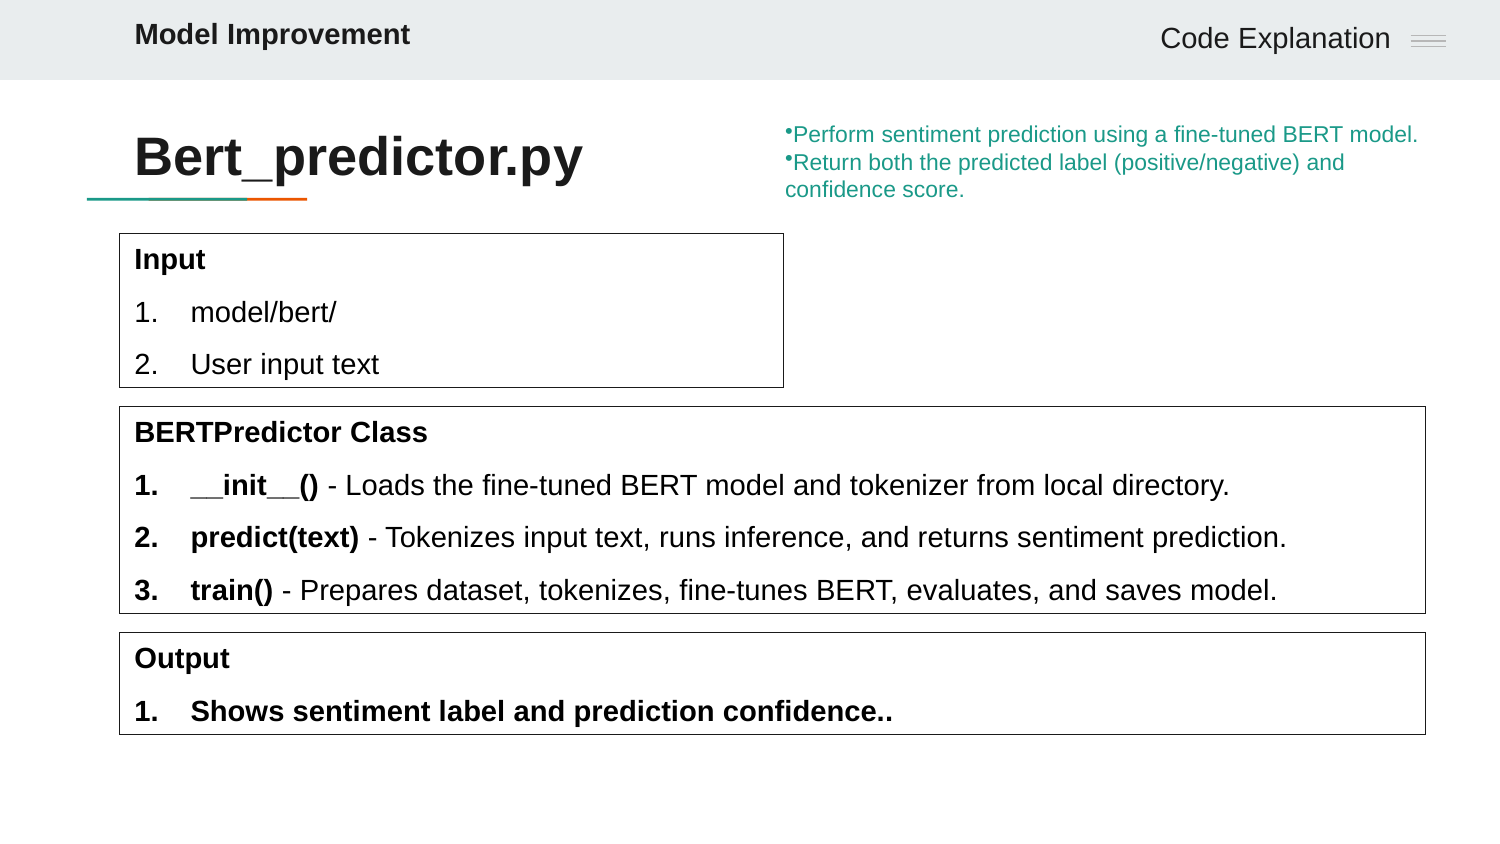

Model Improvement
Code Explanation
# Bert_predictor.py
Perform sentiment prediction using a fine-tuned BERT model.
Return both the predicted label (positive/negative) and confidence score.
Input
model/bert/
User input text
BERTPredictor Class
__init__() - Loads the fine-tuned BERT model and tokenizer from local directory.
predict(text) - Tokenizes input text, runs inference, and returns sentiment prediction.
train() - Prepares dataset, tokenizes, fine-tunes BERT, evaluates, and saves model.
Output
Shows sentiment label and prediction confidence..